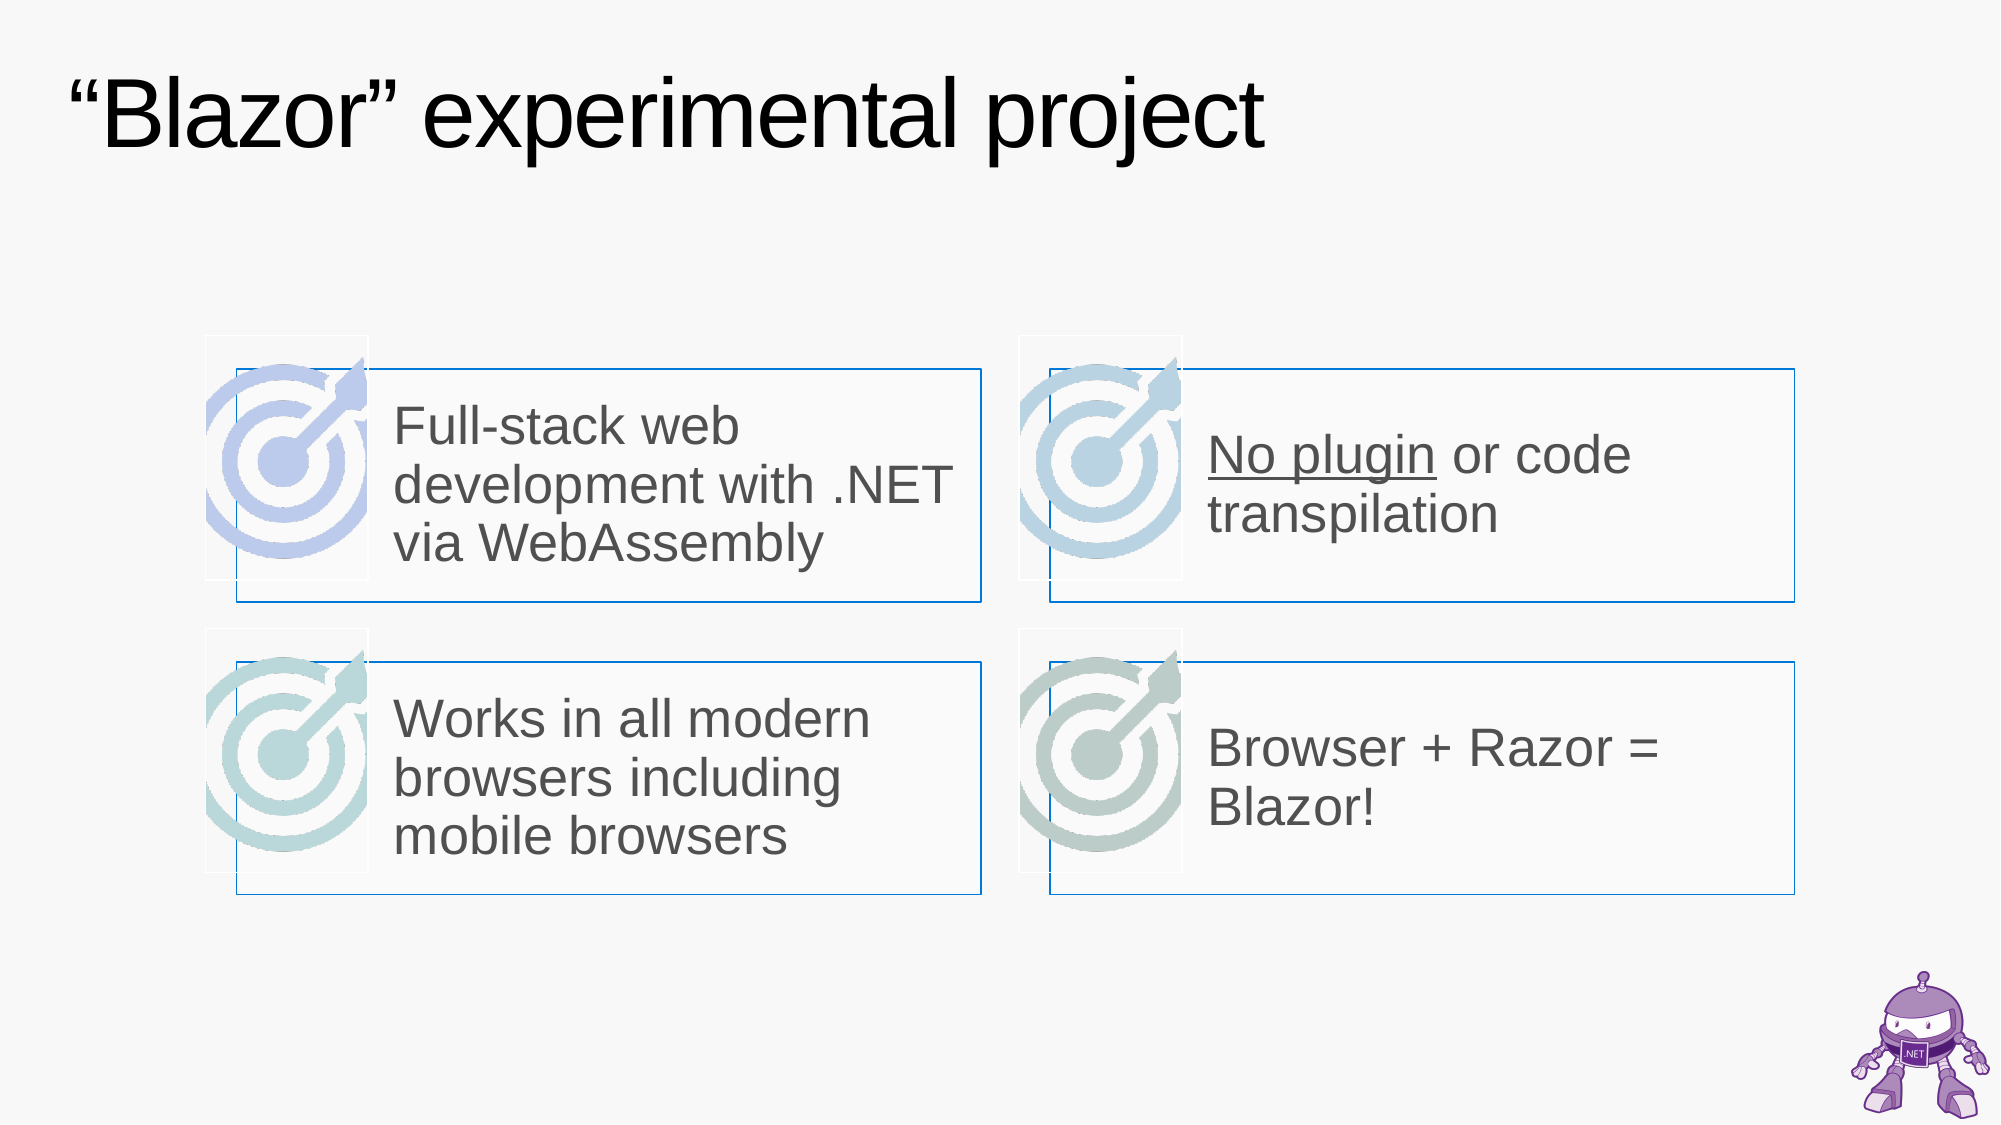

# “Blazor” experimental project
Full-stack web development with .NET via WebAssembly
No plugin or code transpilation
Works in all modern browsers including mobile browsers
Browser + Razor = Blazor!